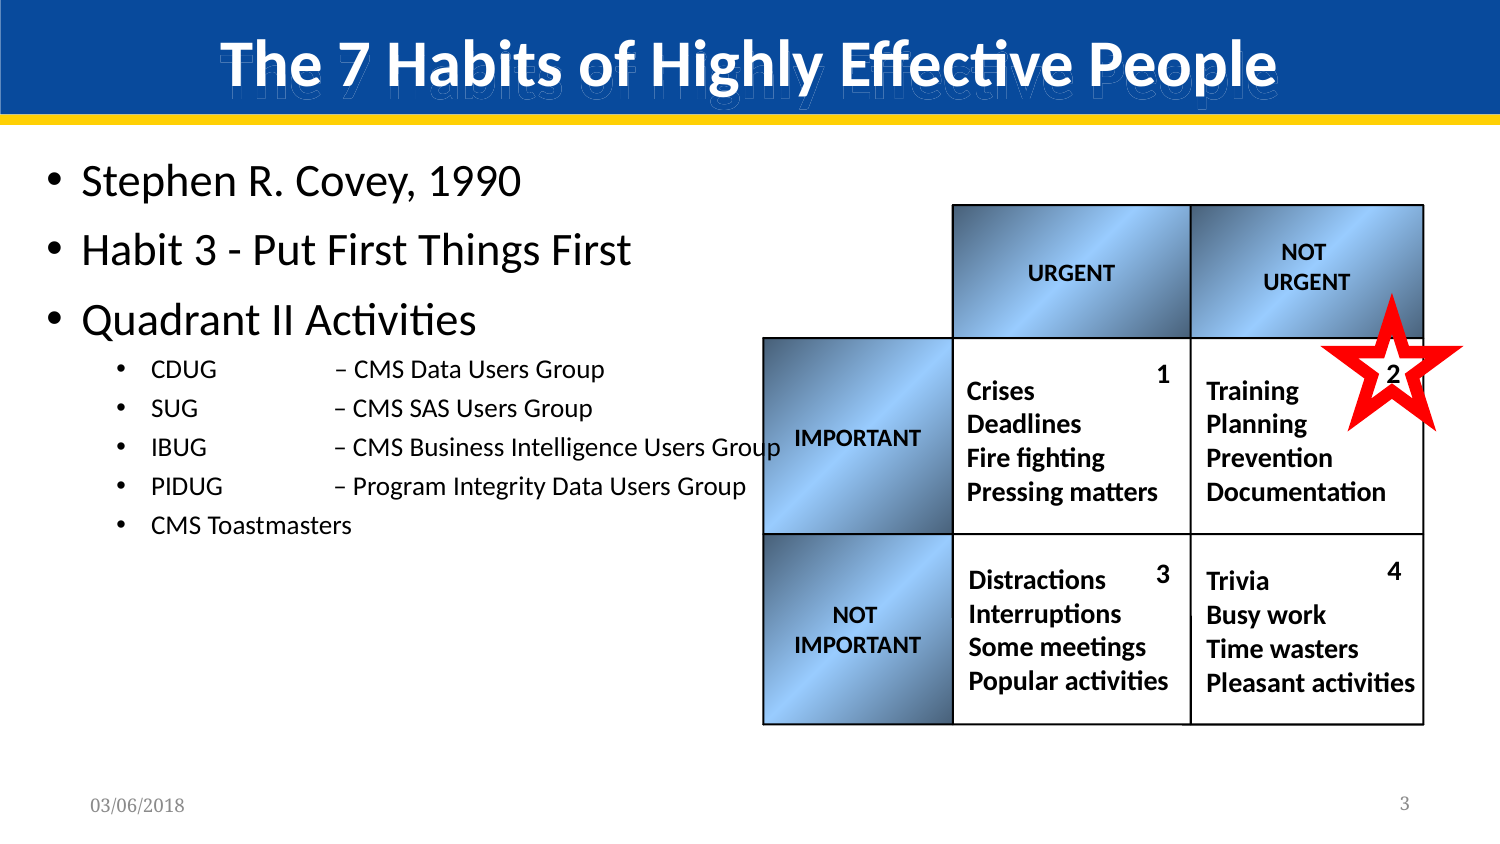

# The 7 Habits of Highly Effective People
Stephen R. Covey, 1990
Habit 3 - Put First Things First
Quadrant II Activities
CDUG 	– CMS Data Users Group
SUG 	– CMS SAS Users Group
IBUG 	– CMS Business Intelligence Users Group
PIDUG	– Program Integrity Data Users Group
CMS Toastmasters
URGENT
NOT
URGENT

IMPORTANT
2
1
Crises
Deadlines
Fire fighting
Pressing matters
Training
Planning Prevention Documentation
NOT
IMPORTANT
4
Trivia
Busy work
Time wasters
Pleasant activities
3
Distractions
Interruptions
Some meetings
Popular activities

3